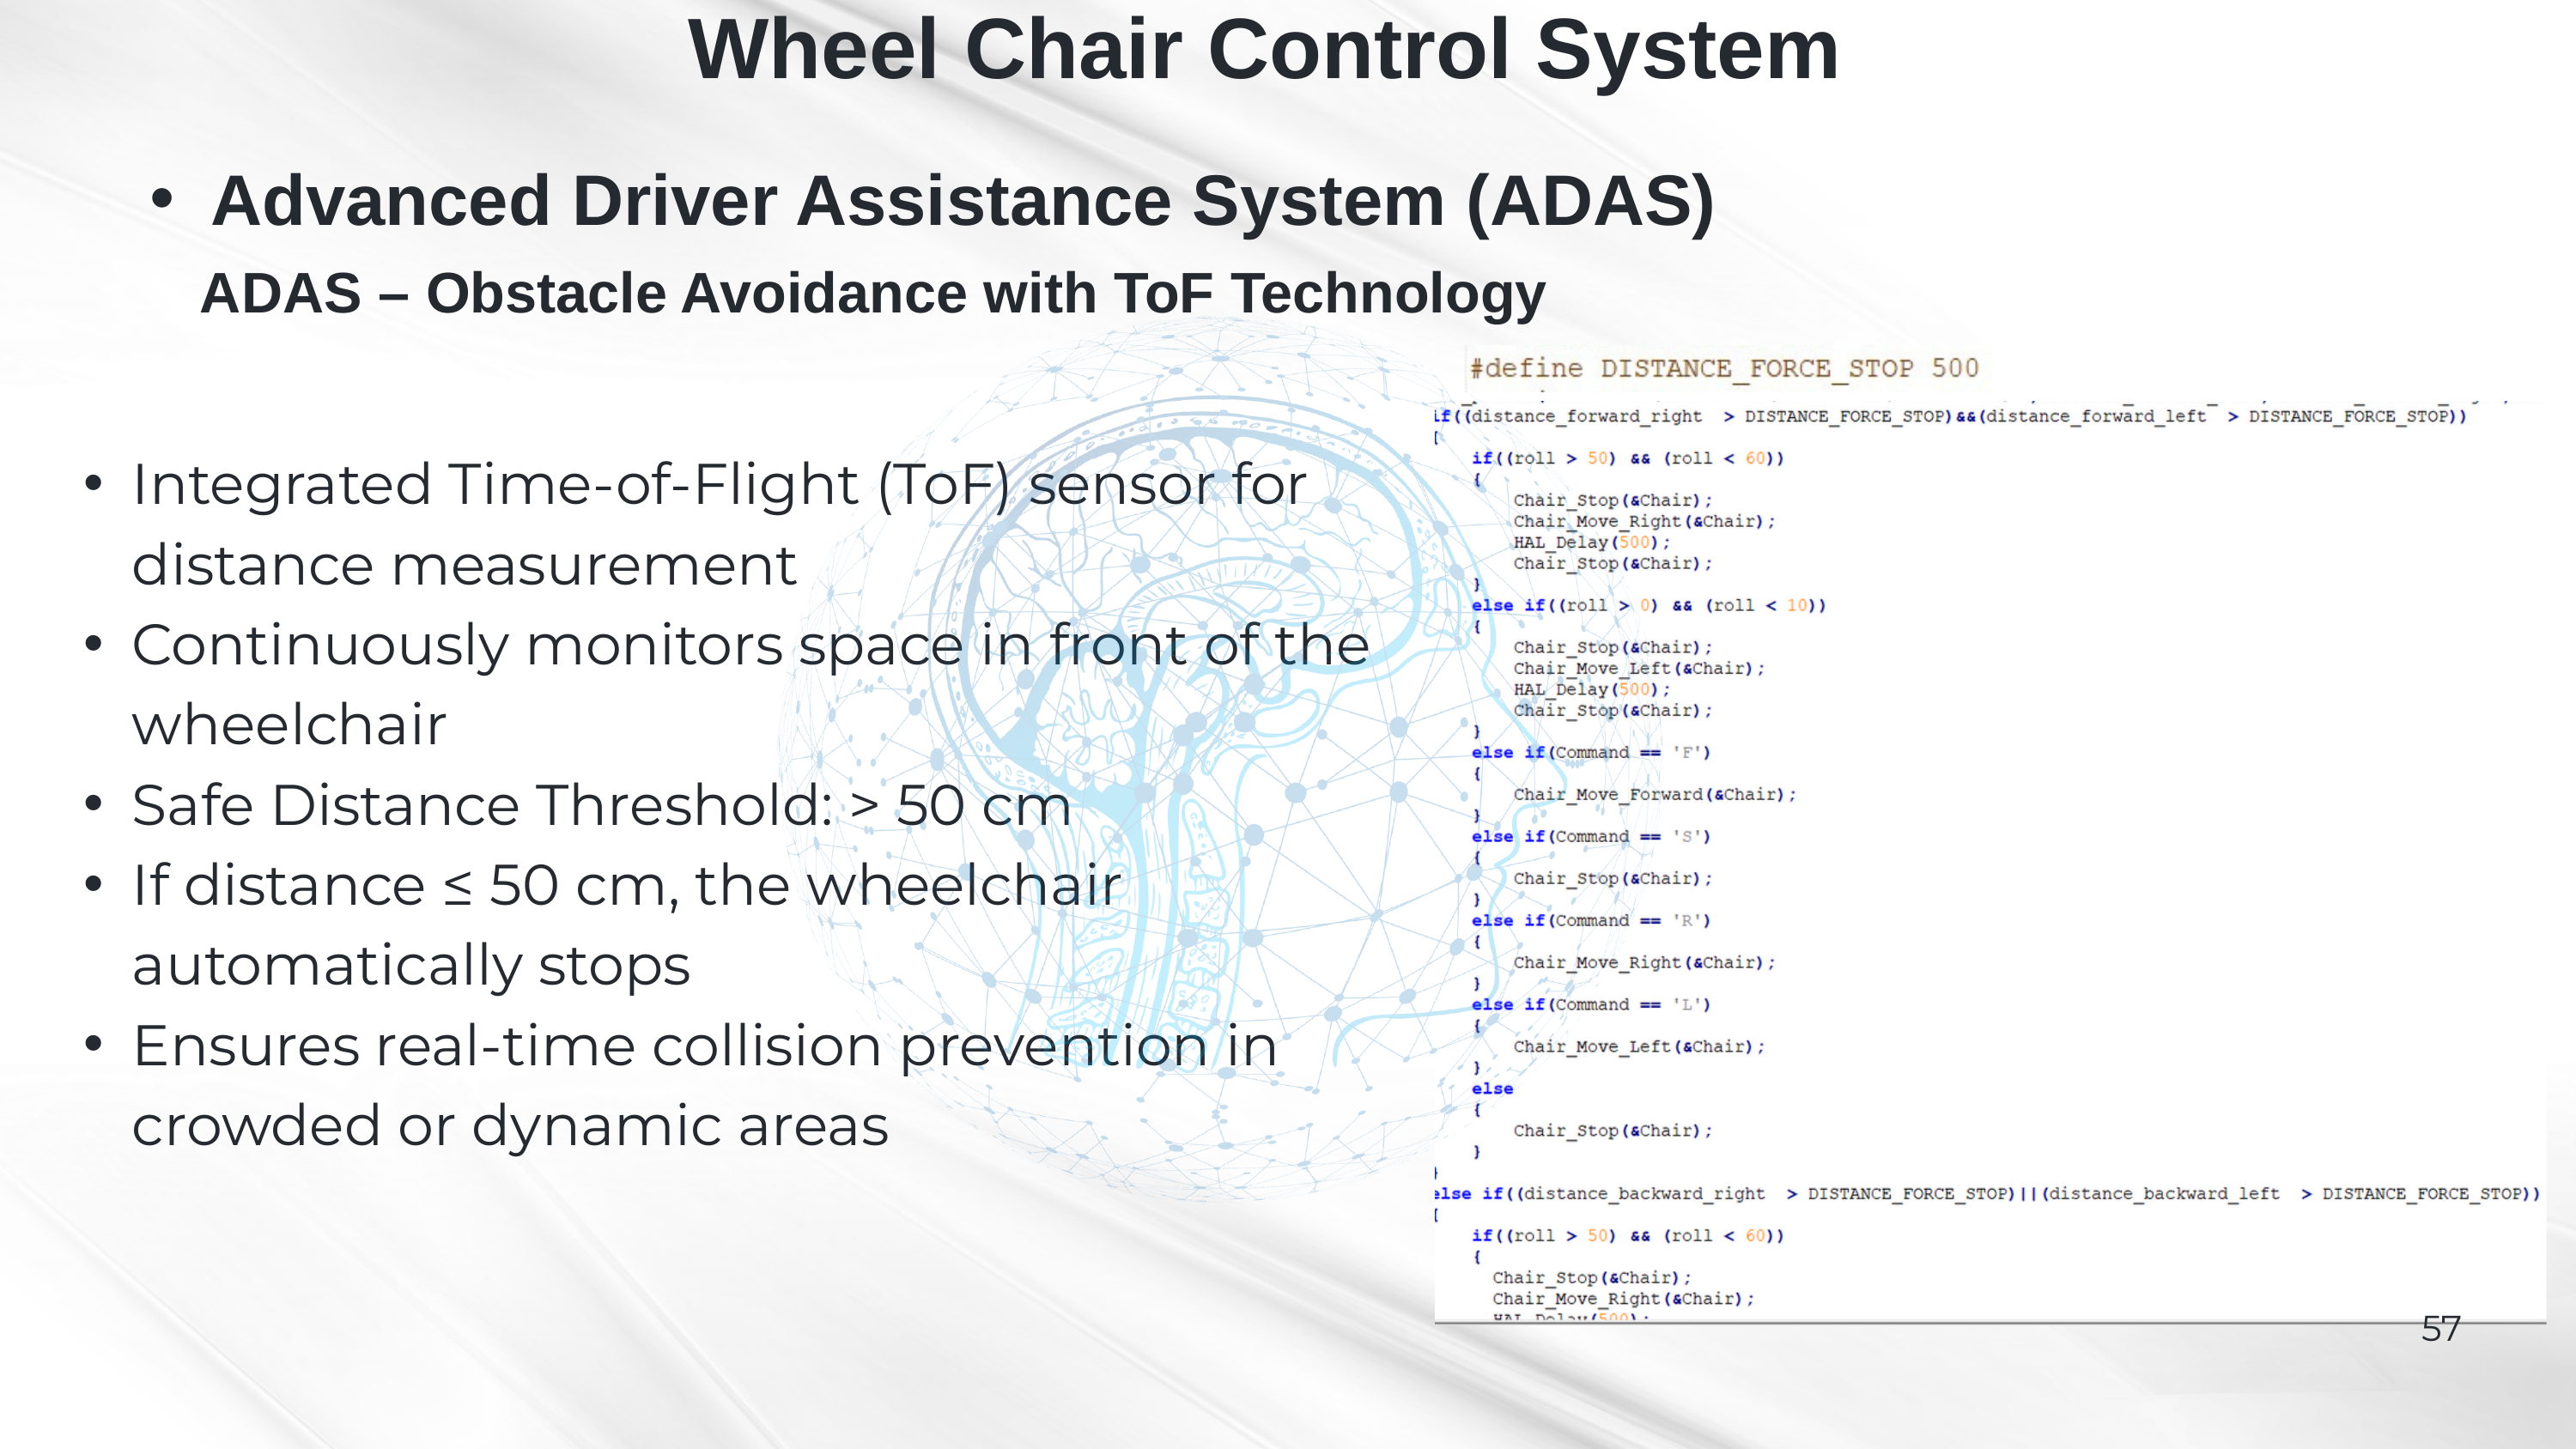

Wheel Chair Control System
Advanced Driver Assistance System (ADAS)
ADAS – Obstacle Avoidance with ToF Technology

Integrated Time-of-Flight (ToF) sensor for distance measurement
Continuously monitors space in front of the wheelchair
Safe Distance Threshold: > 50 cm
If distance ≤ 50 cm, the wheelchair automatically stops
Ensures real-time collision prevention in crowded or dynamic areas

57